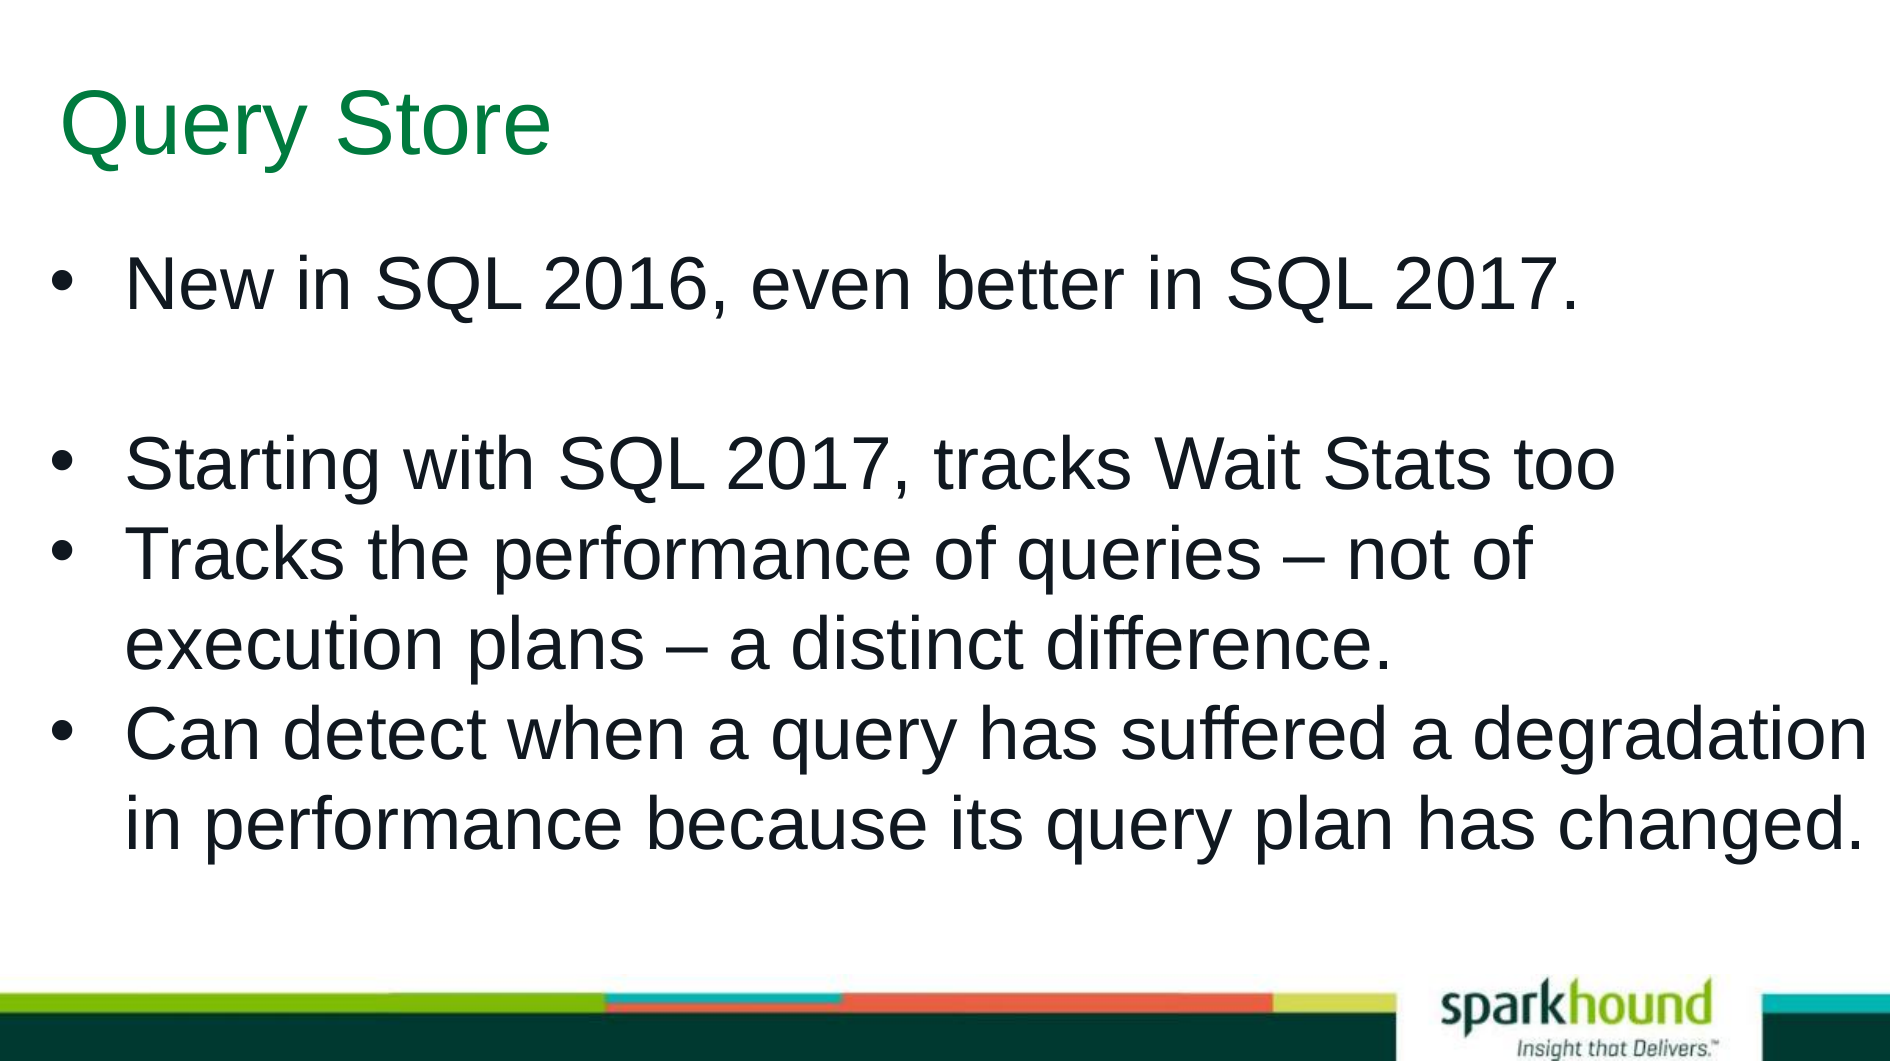

# Query Store
New in SQL 2016, even better in SQL 2017.

Starting with SQL 2017, tracks Wait Stats too
Tracks the performance of queries – not of execution plans – a distinct difference.
Can detect when a query has suffered a degradation in performance because its query plan has changed.